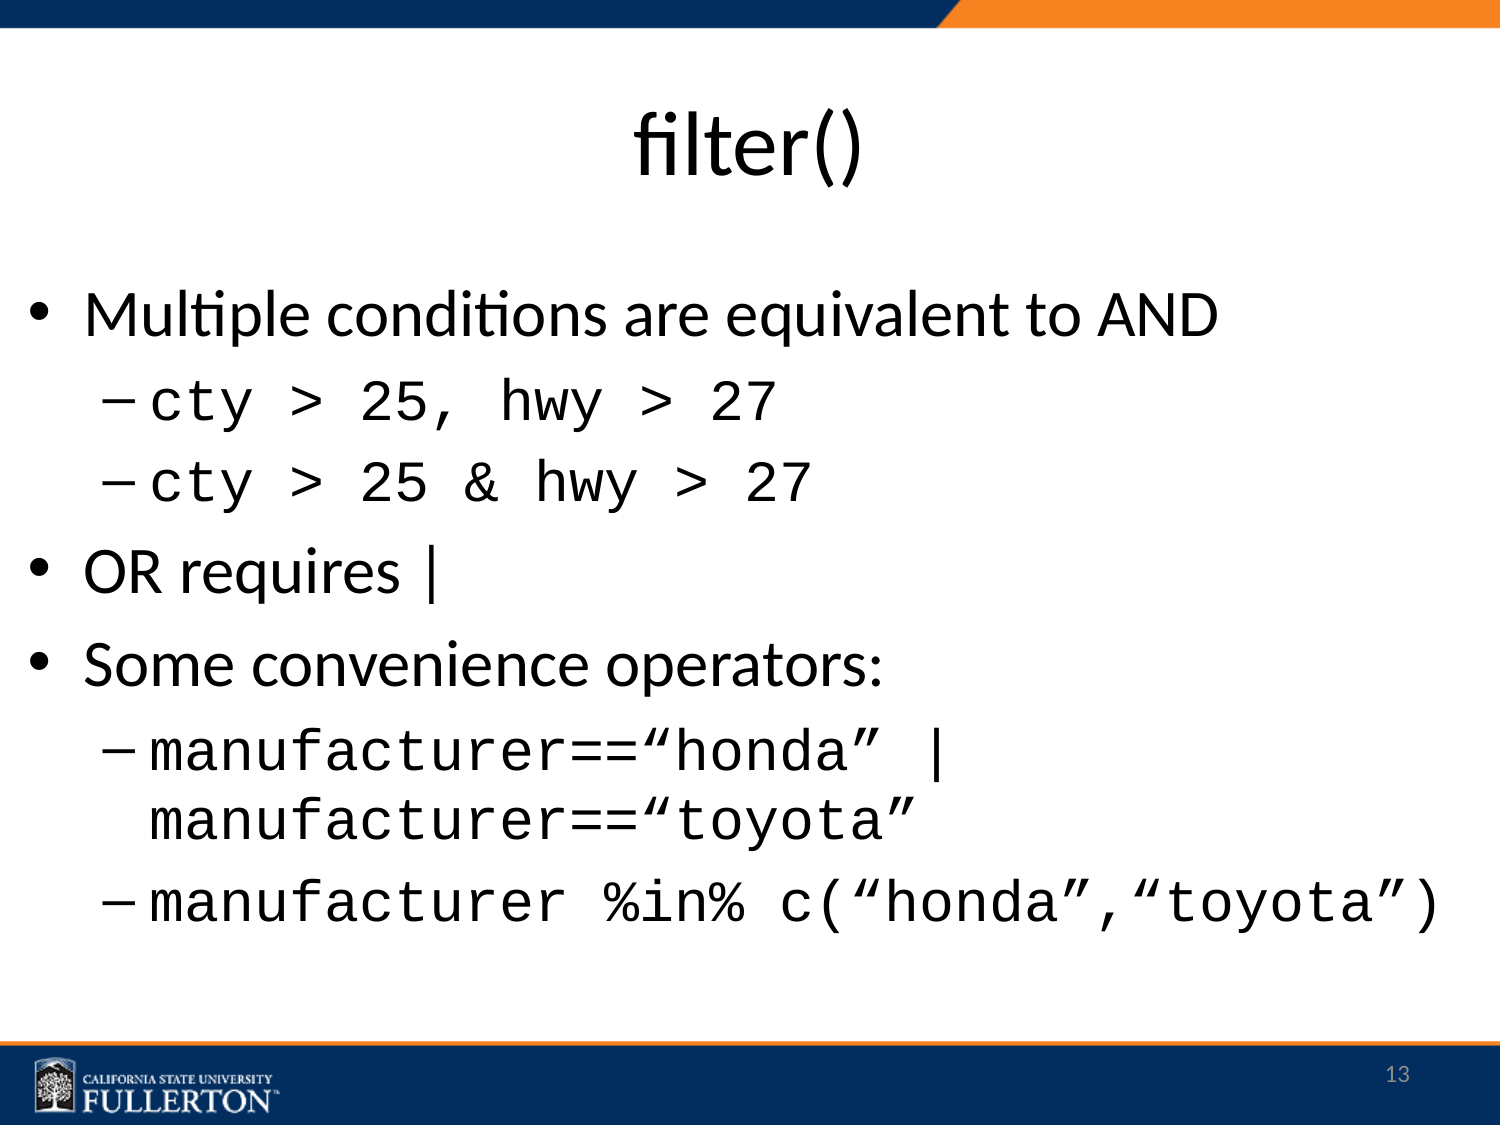

# filter()
Multiple conditions are equivalent to AND
cty > 25, hwy > 27
cty > 25 & hwy > 27
OR requires |
Some convenience operators:
manufacturer==“honda” | manufacturer==“toyota”
manufacturer %in% c(“honda”,“toyota”)
13